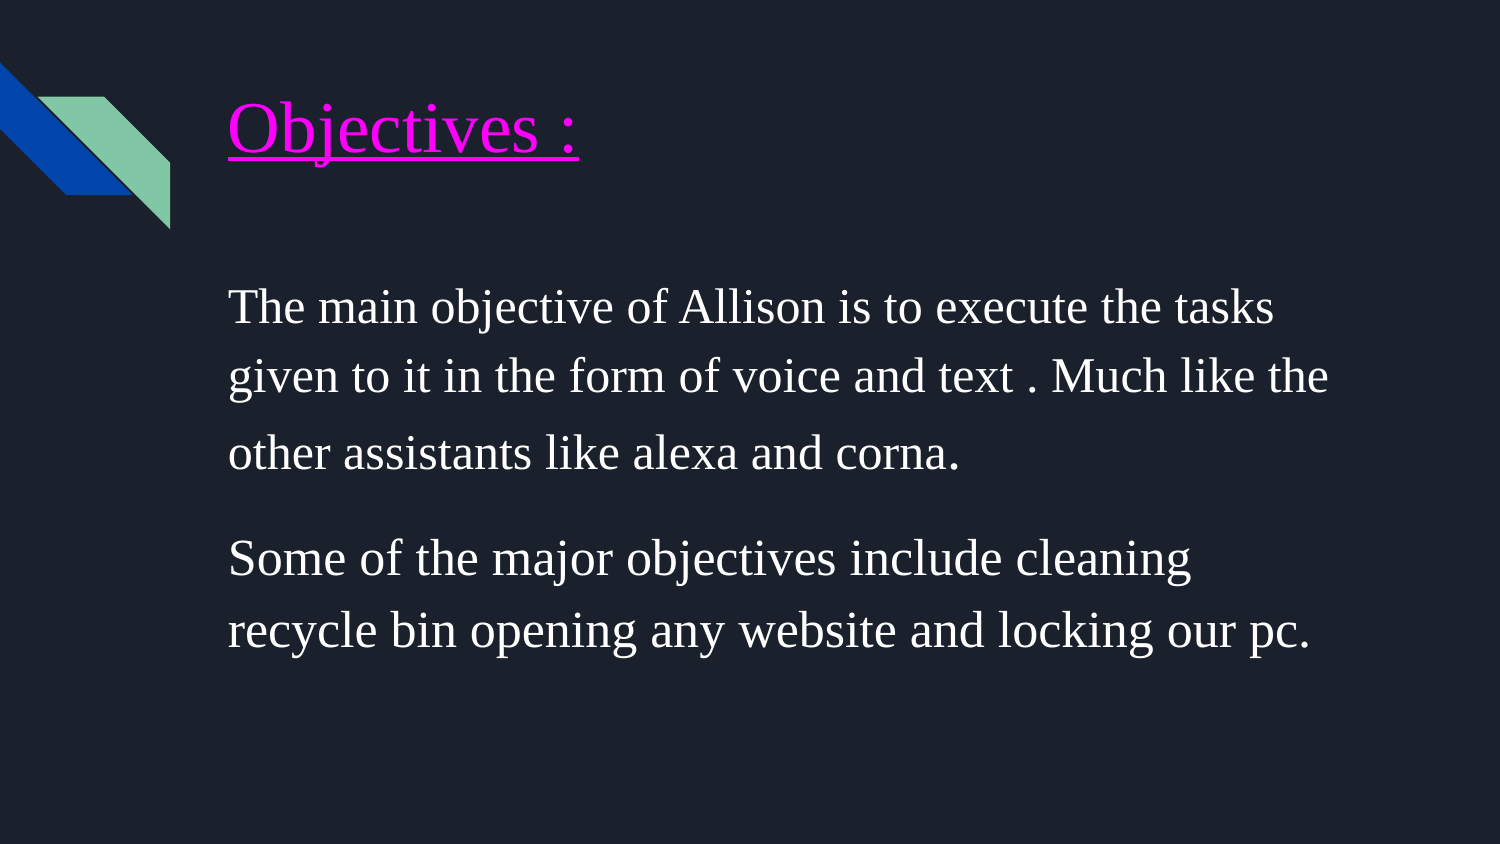

# Objectives :
The main objective of Allison is to execute the tasks given to it in the form of voice and text . Much like the other assistants like alexa and corna.
Some of the major objectives include cleaning recycle bin opening any website and locking our pc.